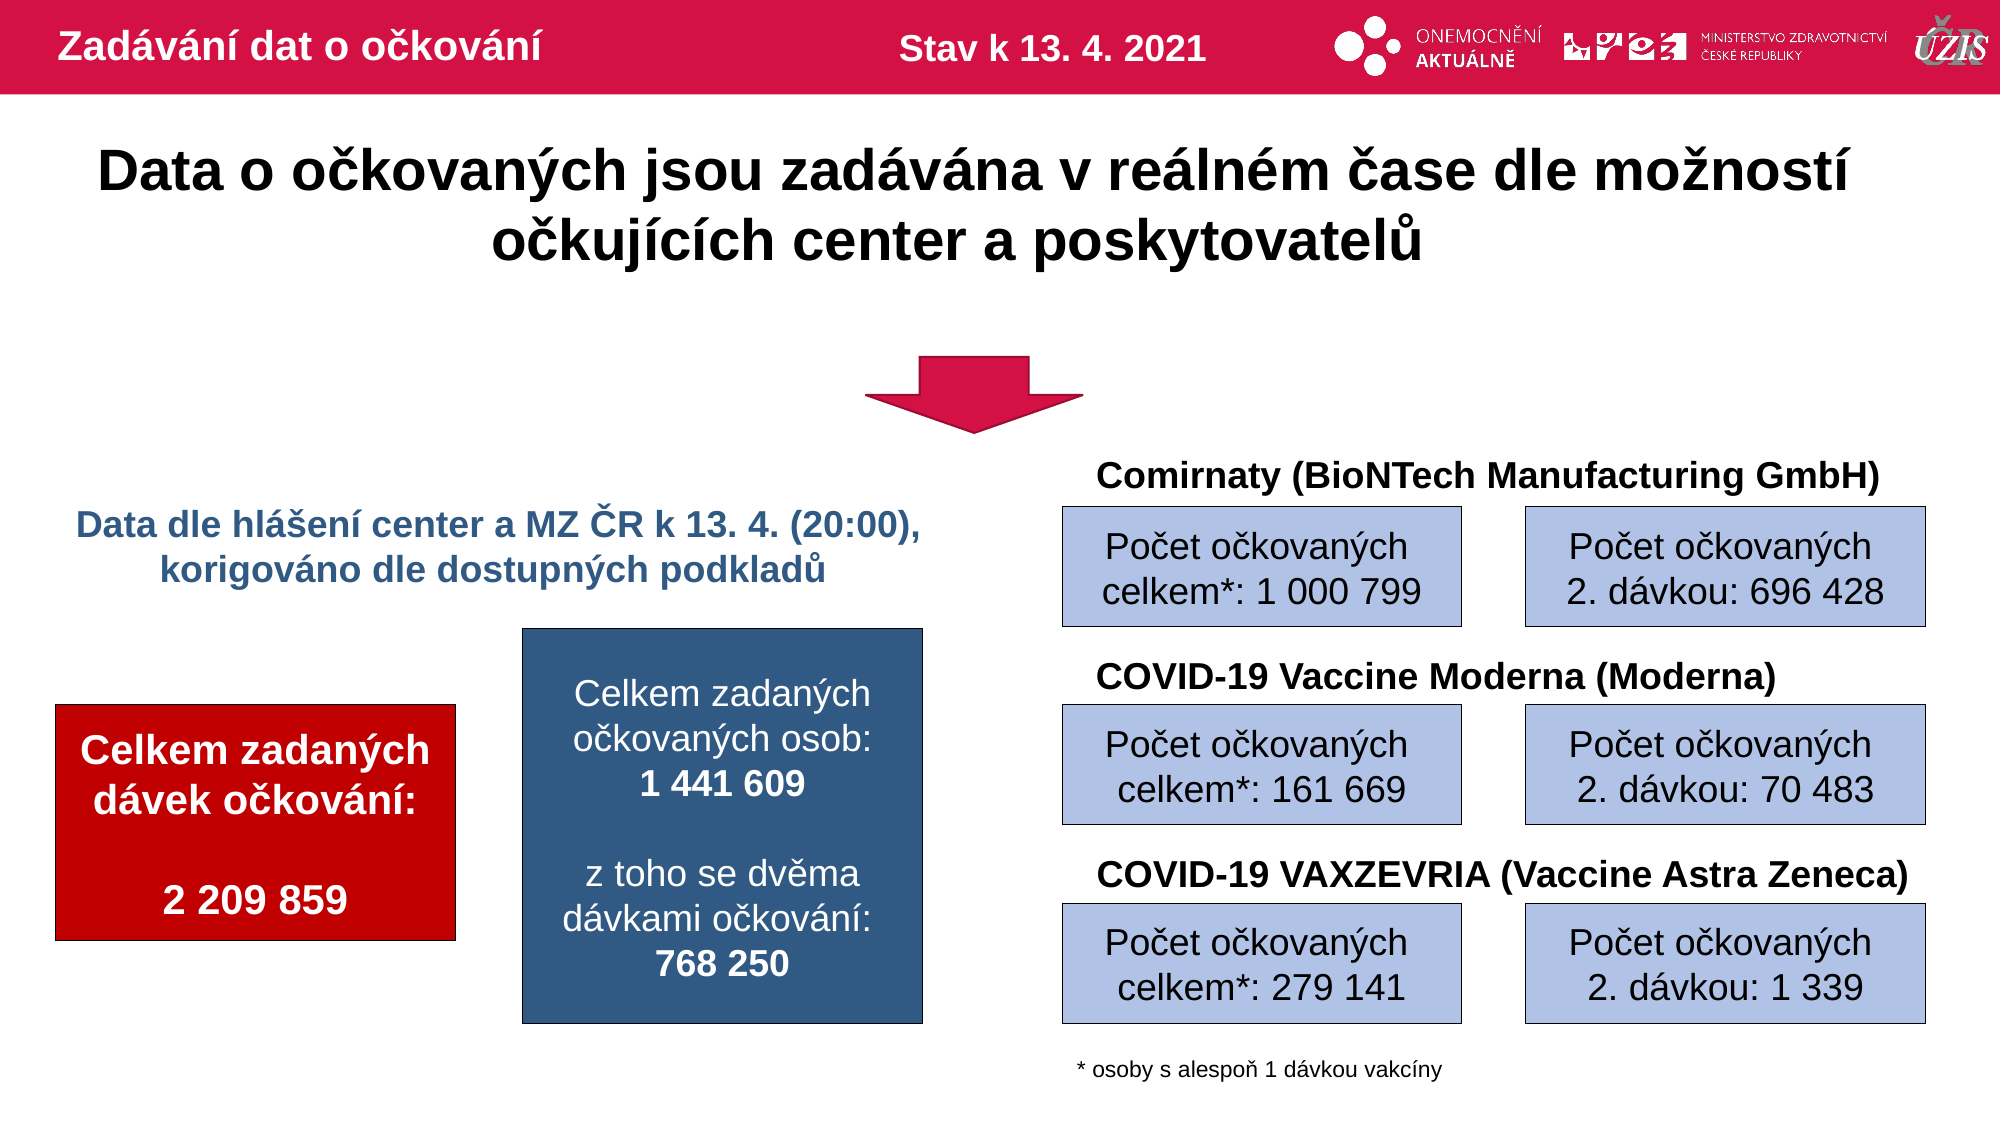

# Zadávání dat o očkování
Stav k 13. 4. 2021
Data o očkovaných jsou zadávána v reálném čase dle možností očkujících center a poskytovatelů

Comirnaty (BioNTech Manufacturing GmbH)
Data dle hlášení center a MZ ČR k 13. 4. (20:00), korigováno dle dostupných podkladů
Počet očkovaných
celkem*: 1 000 799
Počet očkovaných
2. dávkou: 696 428
Celkem zadaných očkovaných osob:
1 441 609

z toho se dvěma dávkami očkování:
768 250
COVID-19 Vaccine Moderna (Moderna)
Celkem zadaných dávek očkování:

2 209 859
Počet očkovaných
celkem*: 161 669
Počet očkovaných
2. dávkou: 70 483
COVID-19 VAXZEVRIA (Vaccine Astra Zeneca)
Počet očkovaných
celkem*: 279 141
Počet očkovaných
2. dávkou: 1 339
* osoby s alespoň 1 dávkou vakcíny